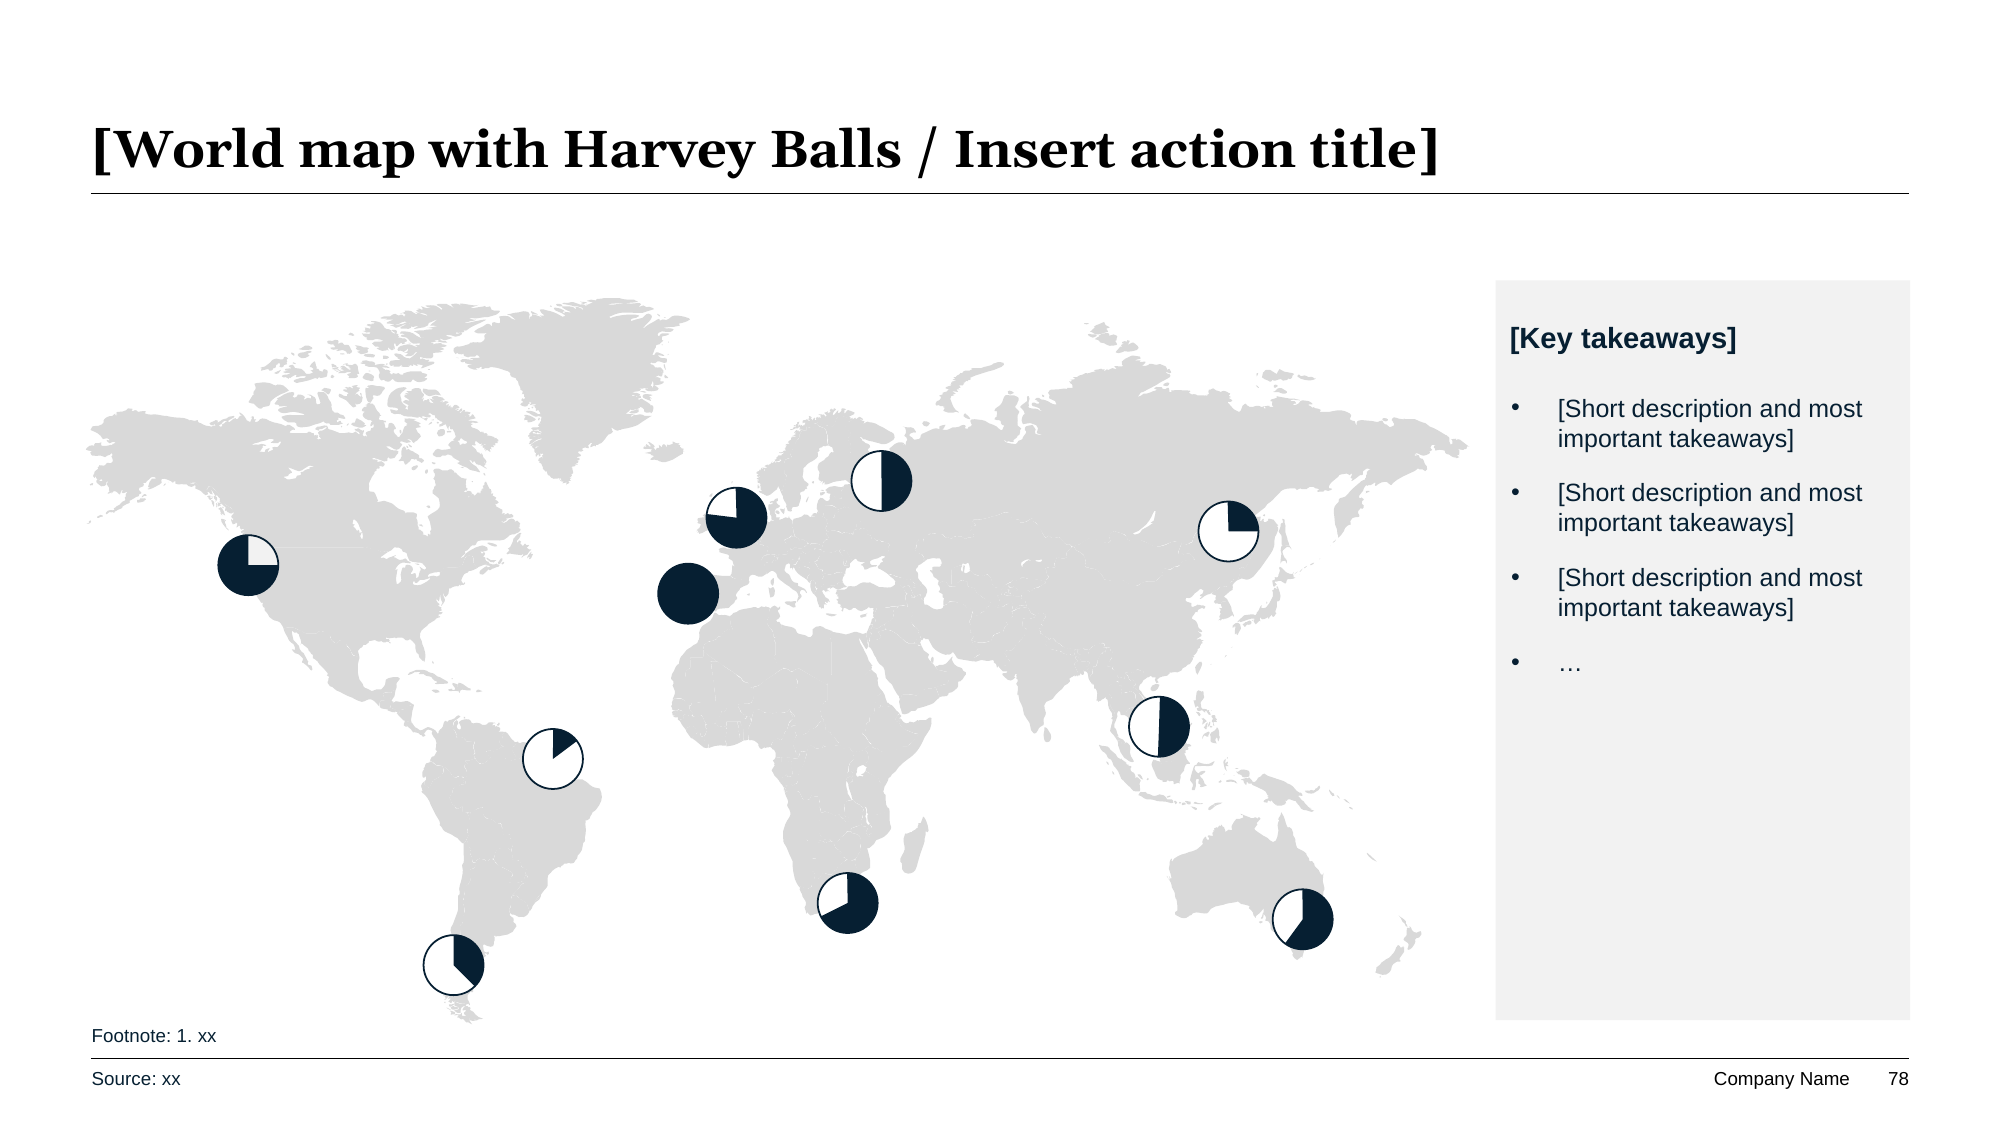

# [World map with Harvey Balls / Insert action title]

[Key takeaways]

[Short description and most important takeaways]
[Short description and most important takeaways]
[Short description and most important takeaways]
…

Footnote: 1. xx
Source: xx